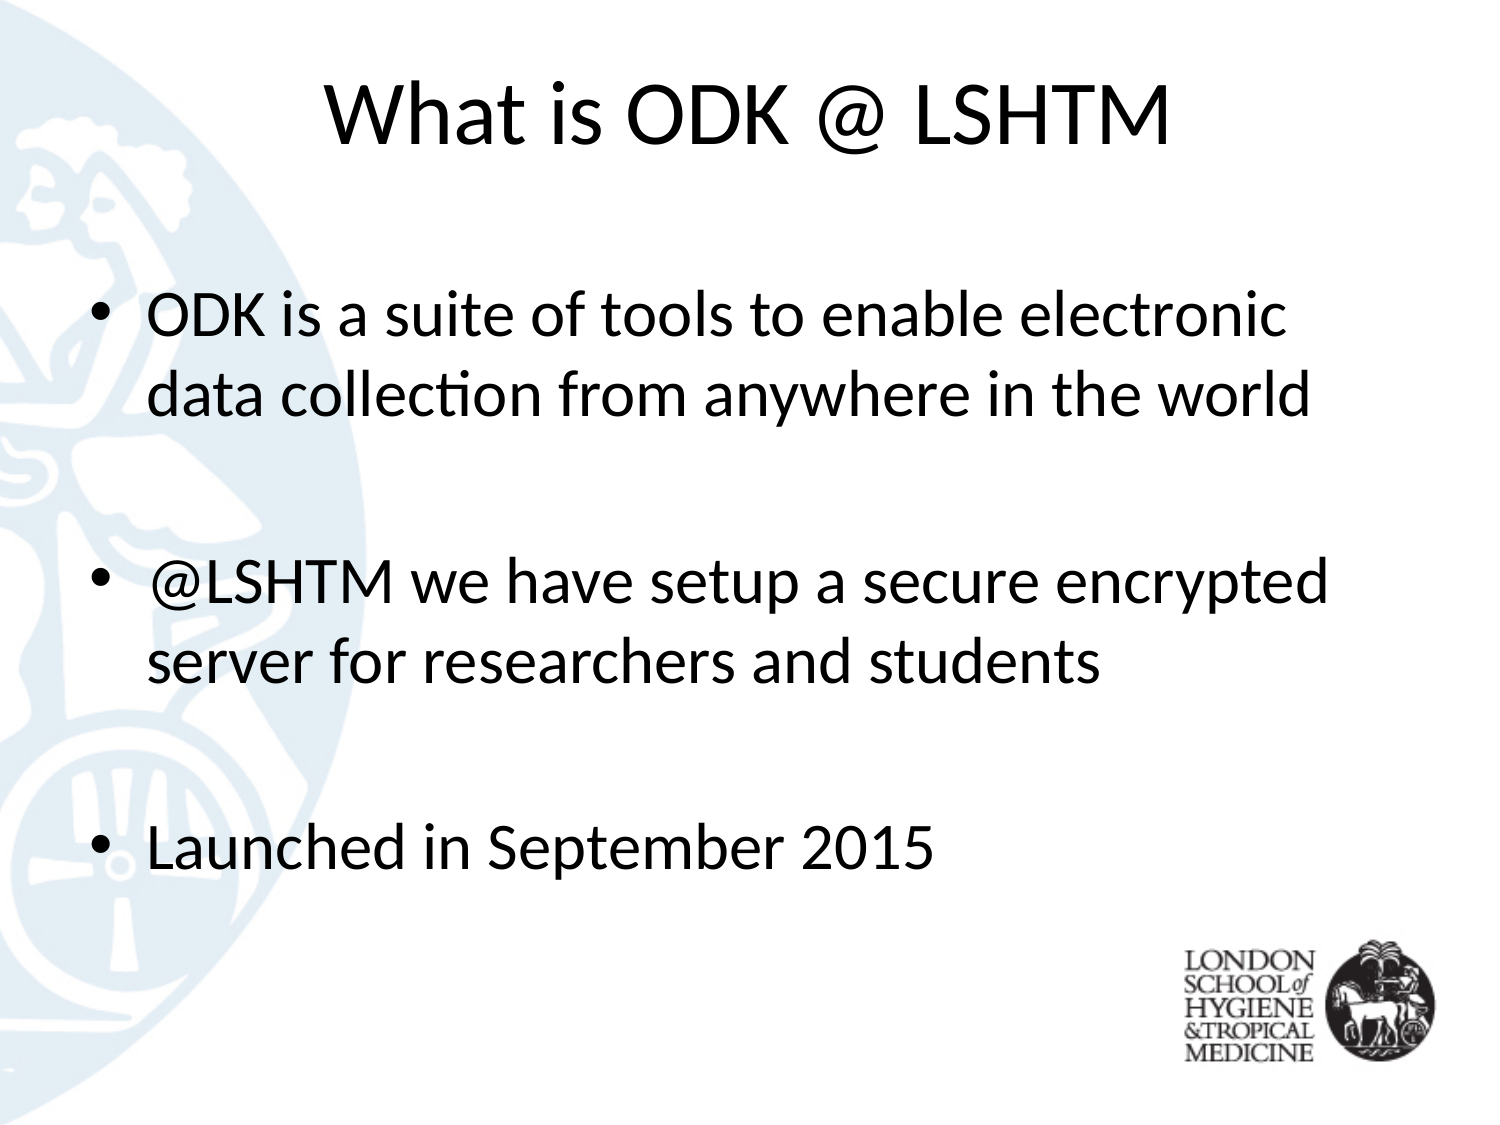

# What is ODK @ LSHTM
ODK is a suite of tools to enable electronic data collection from anywhere in the world

@LSHTM we have setup a secure encrypted server for researchers and students

Launched in September 2015